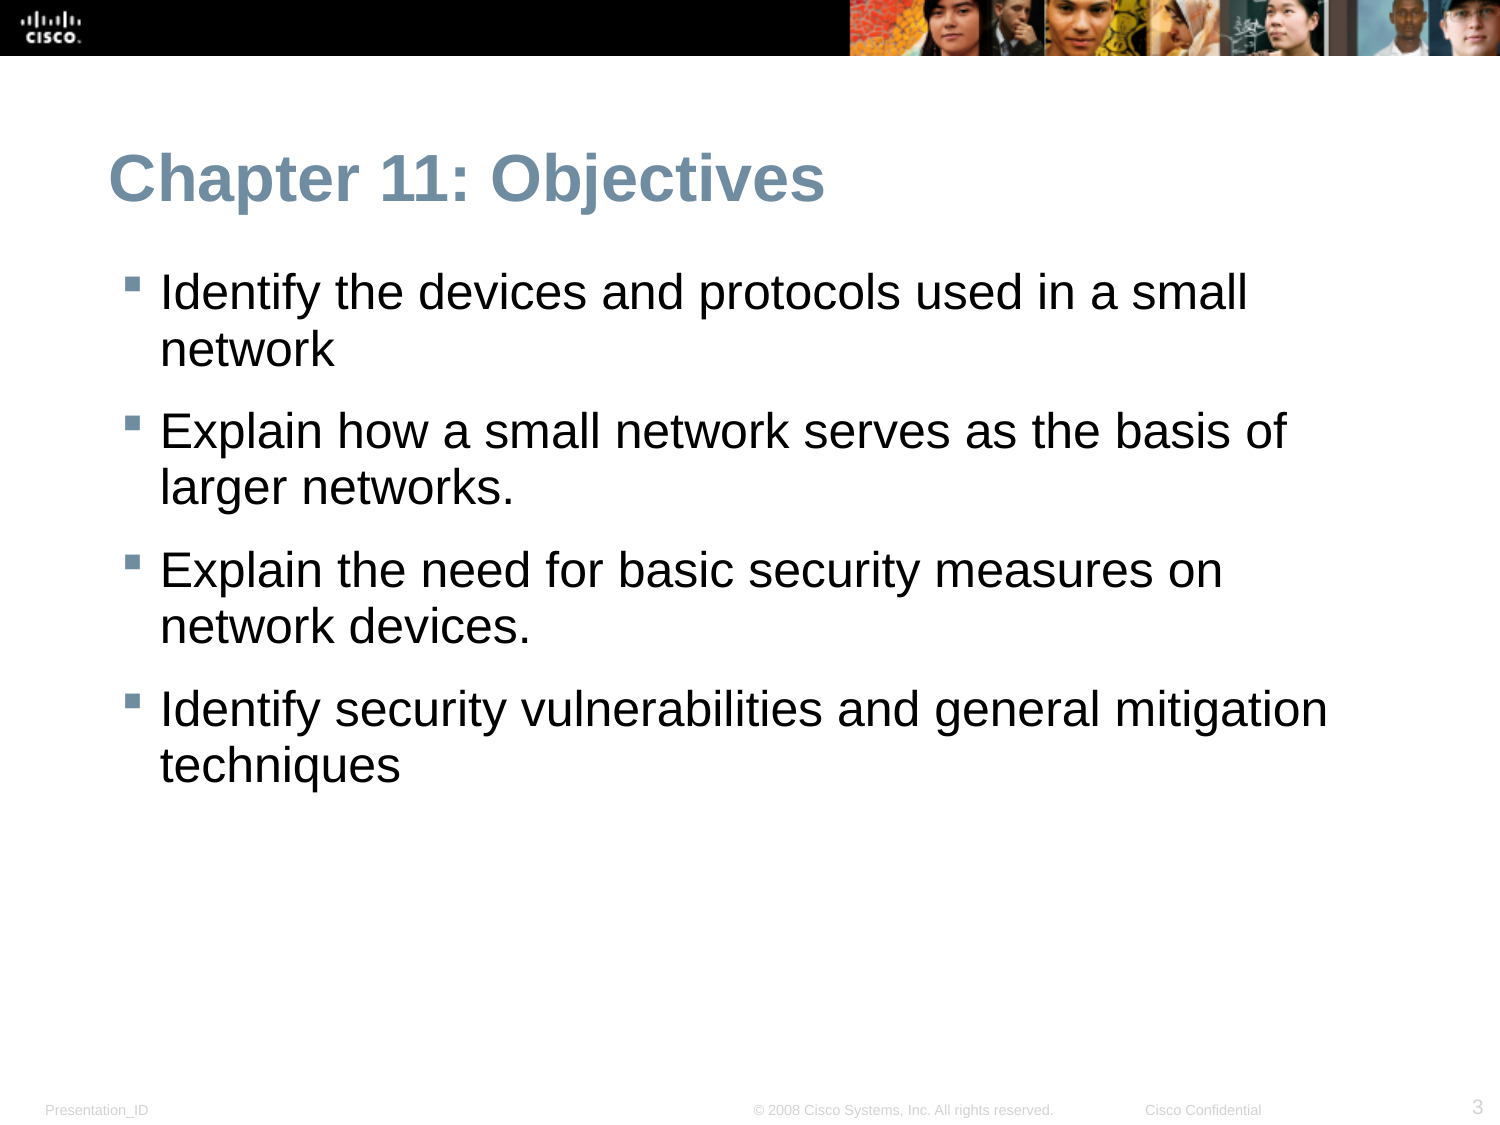

# Chapter 11: Objectives
Identify the devices and protocols used in a small network
Explain how a small network serves as the basis of larger networks.
Explain the need for basic security measures on network devices.
Identify security vulnerabilities and general mitigation techniques